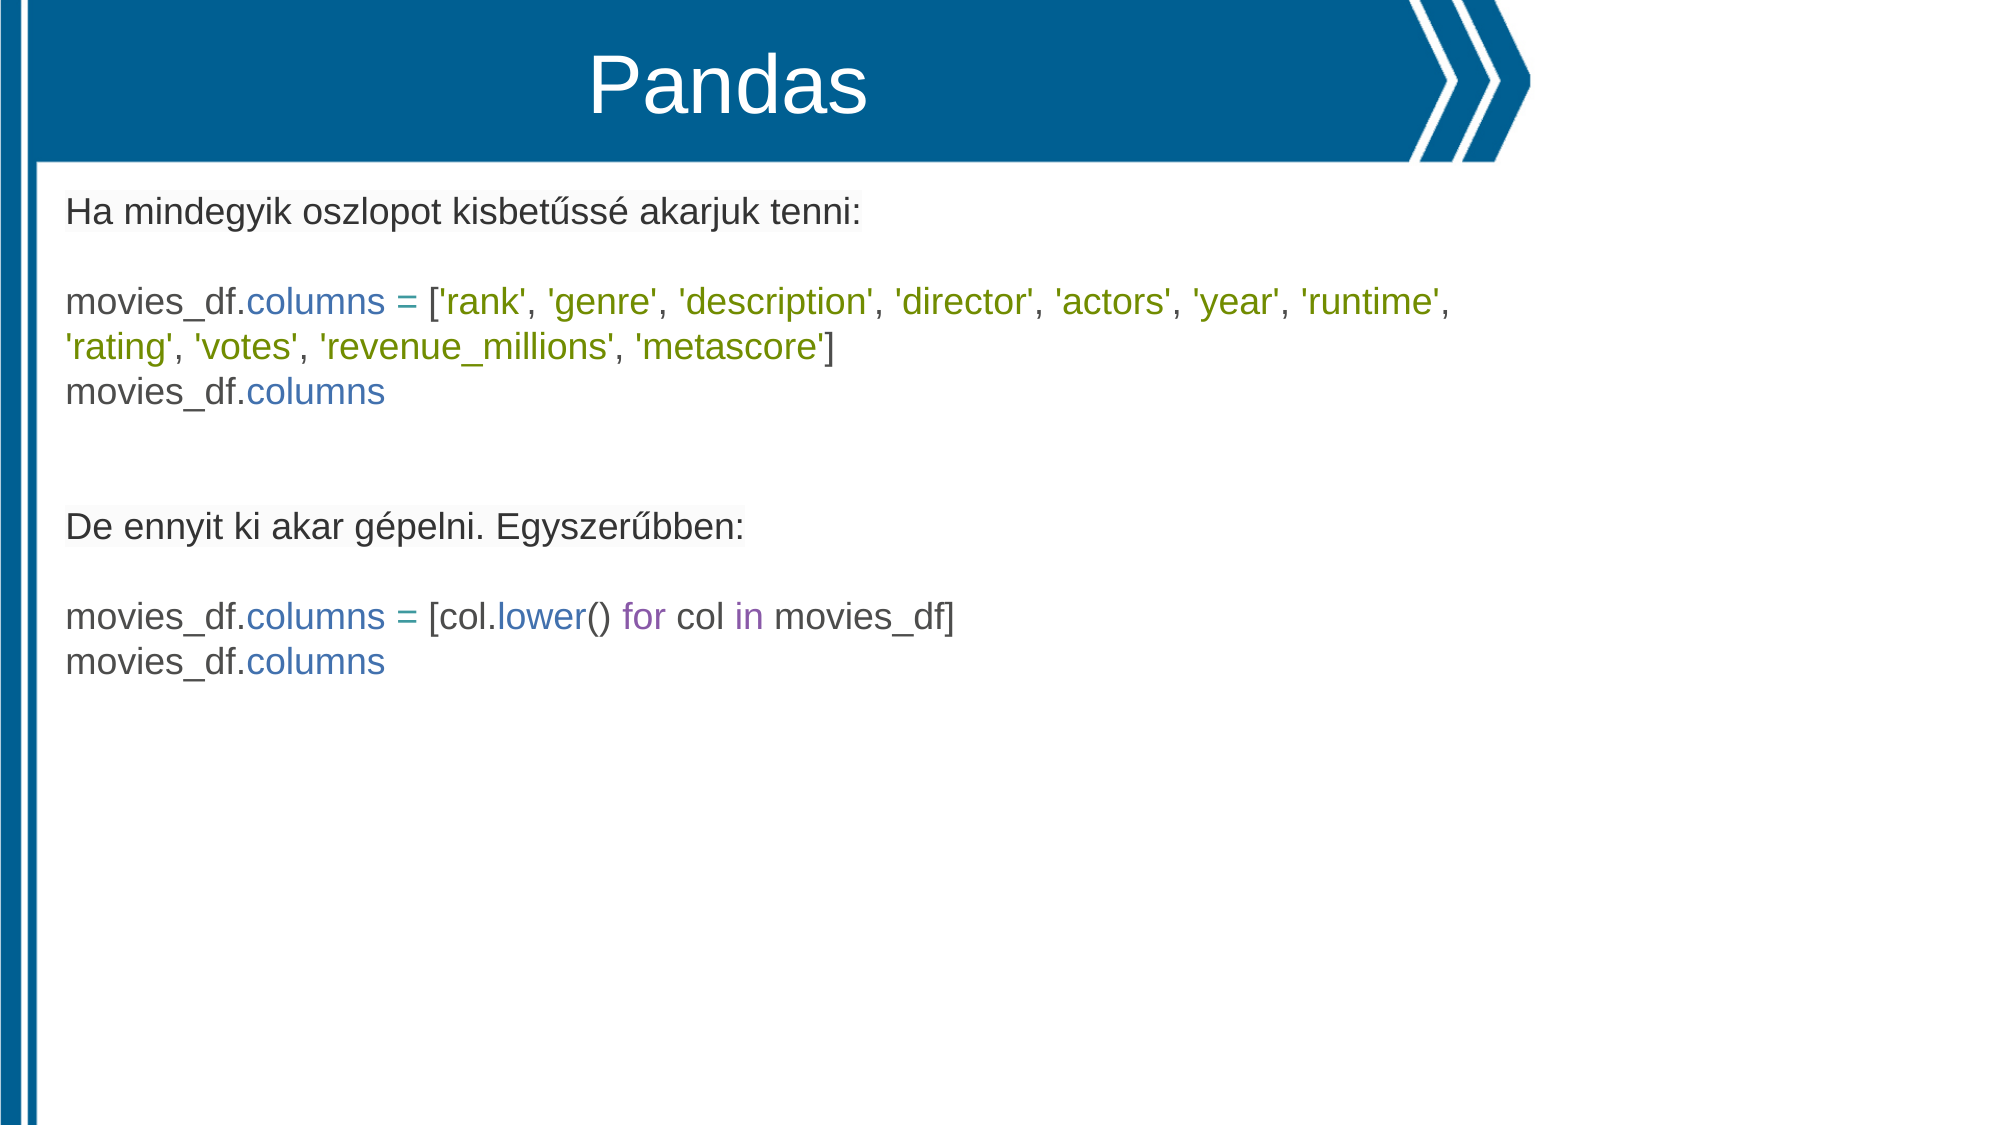

Pandas
Ha mindegyik oszlopot kisbetűssé akarjuk tenni:

movies_df.columns = ['rank', 'genre', 'description', 'director', 'actors', 'year', 'runtime',
'rating', 'votes', 'revenue_millions', 'metascore']
movies_df.columns

De ennyit ki akar gépelni. Egyszerűbben:

movies_df.columns = [col.lower() for col in movies_df]
movies_df.columns